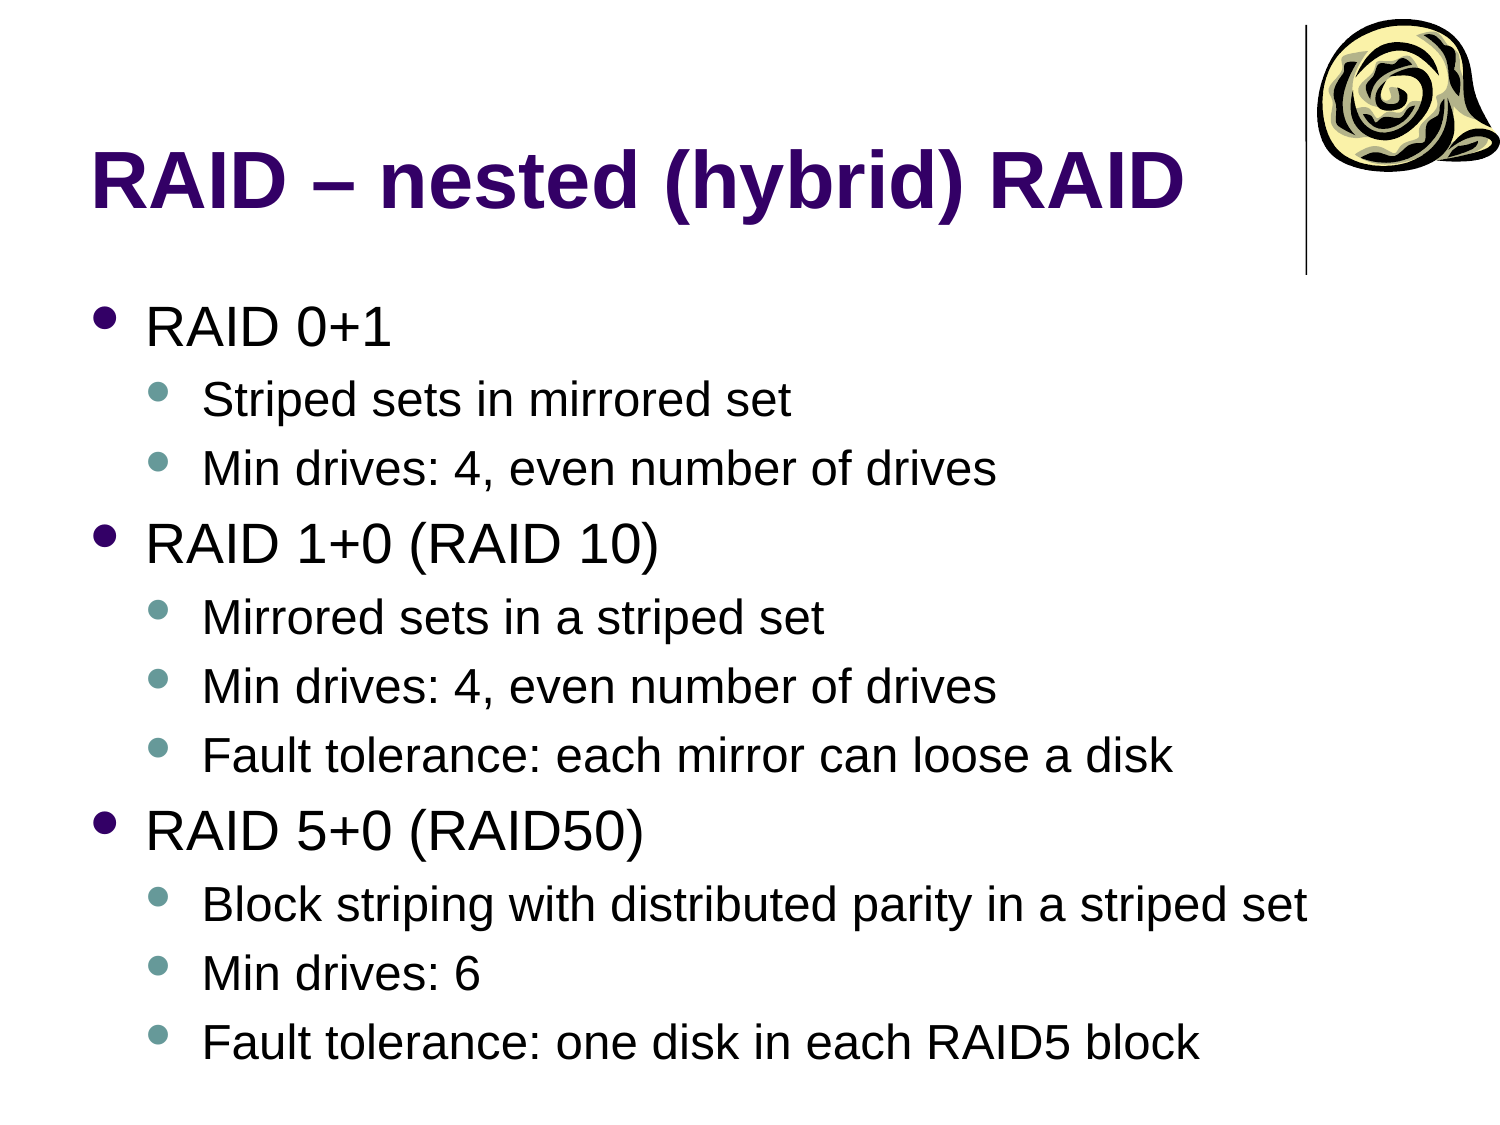

# RAID – nested (hybrid) RAID
RAID 0+1
Striped sets in mirrored set
Min drives: 4, even number of drives
RAID 1+0 (RAID 10)
Mirrored sets in a striped set
Min drives: 4, even number of drives
Fault tolerance: each mirror can loose a disk
RAID 5+0 (RAID50)
Block striping with distributed parity in a striped set
Min drives: 6
Fault tolerance: one disk in each RAID5 block